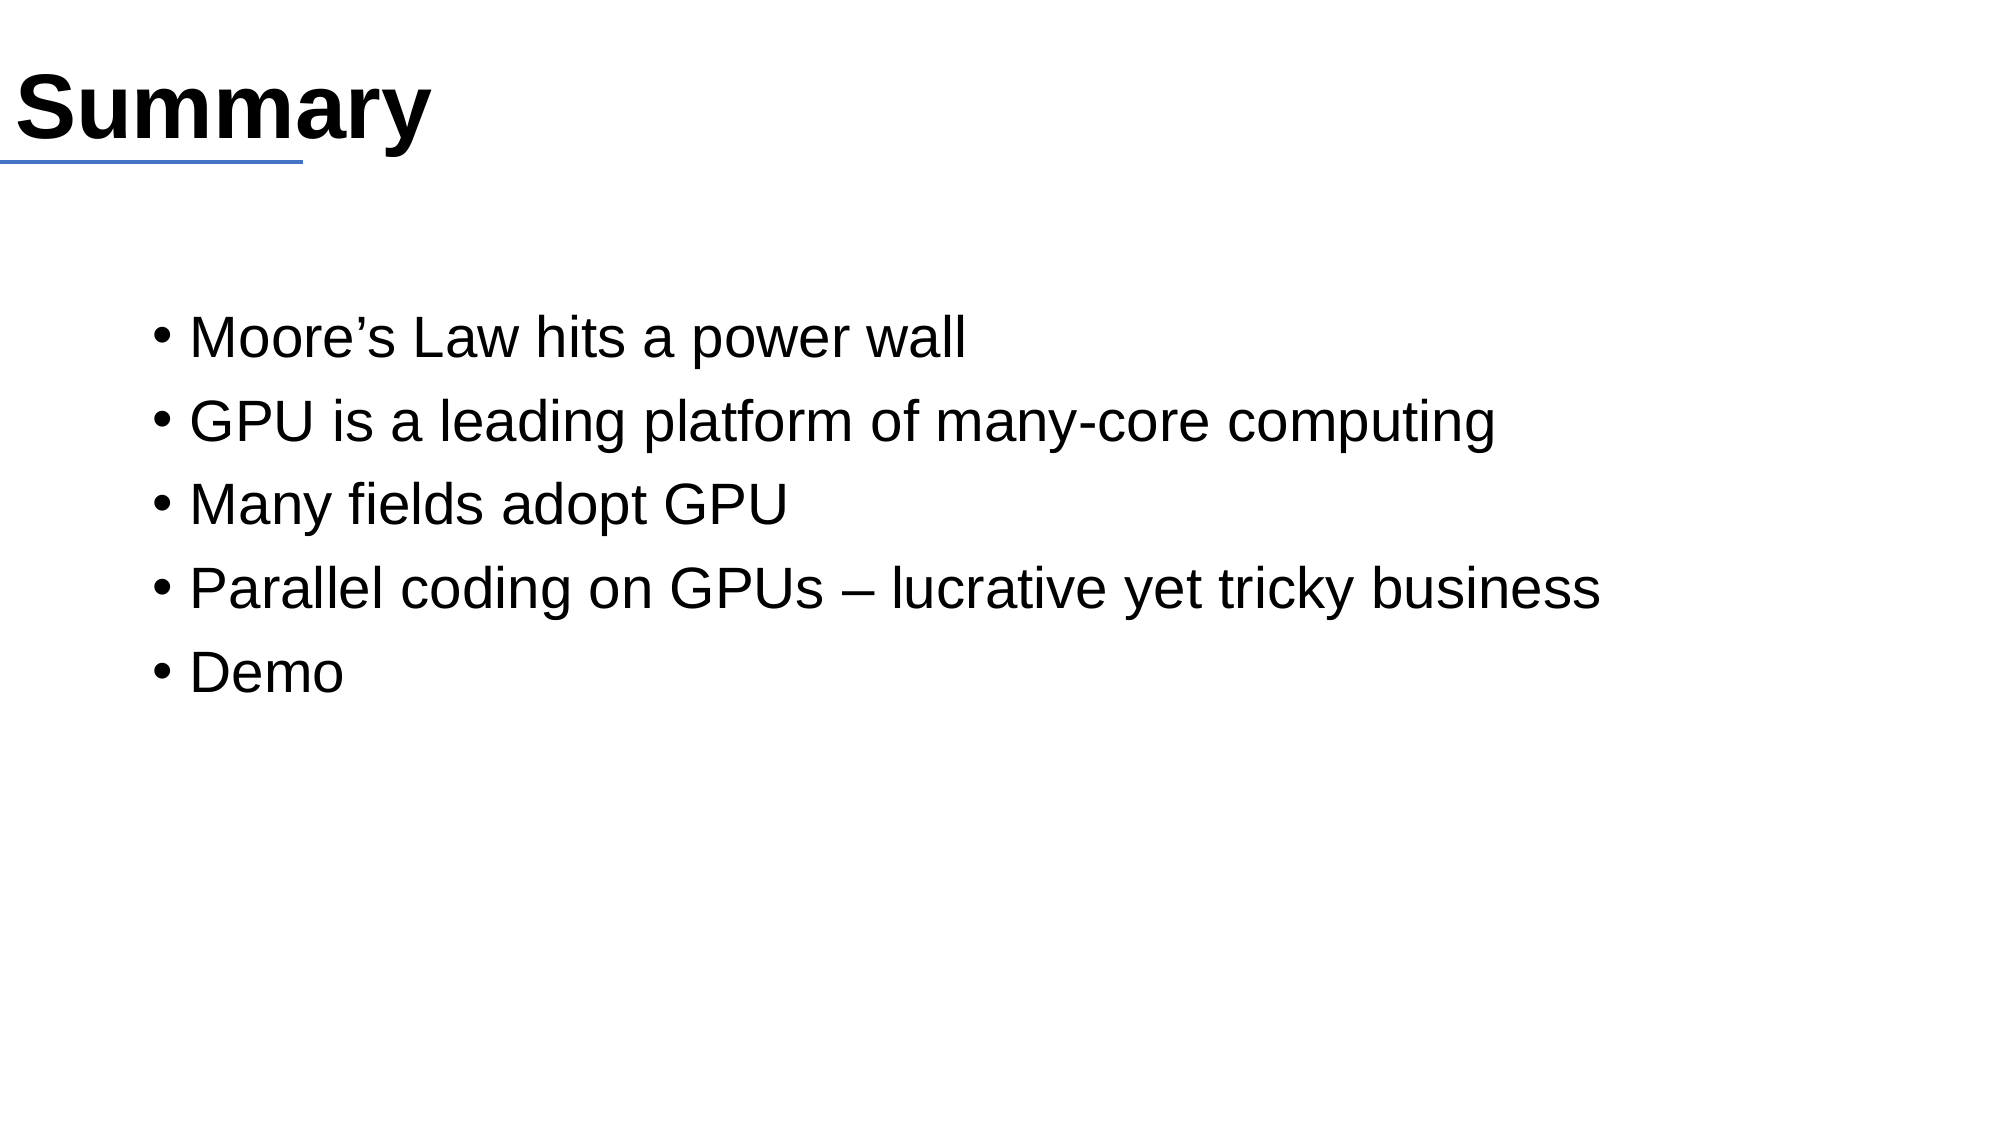

# Summary
Moore’s Law hits a power wall
GPU is a leading platform of many-core computing
Many fields adopt GPU
Parallel coding on GPUs – lucrative yet tricky business
Demo